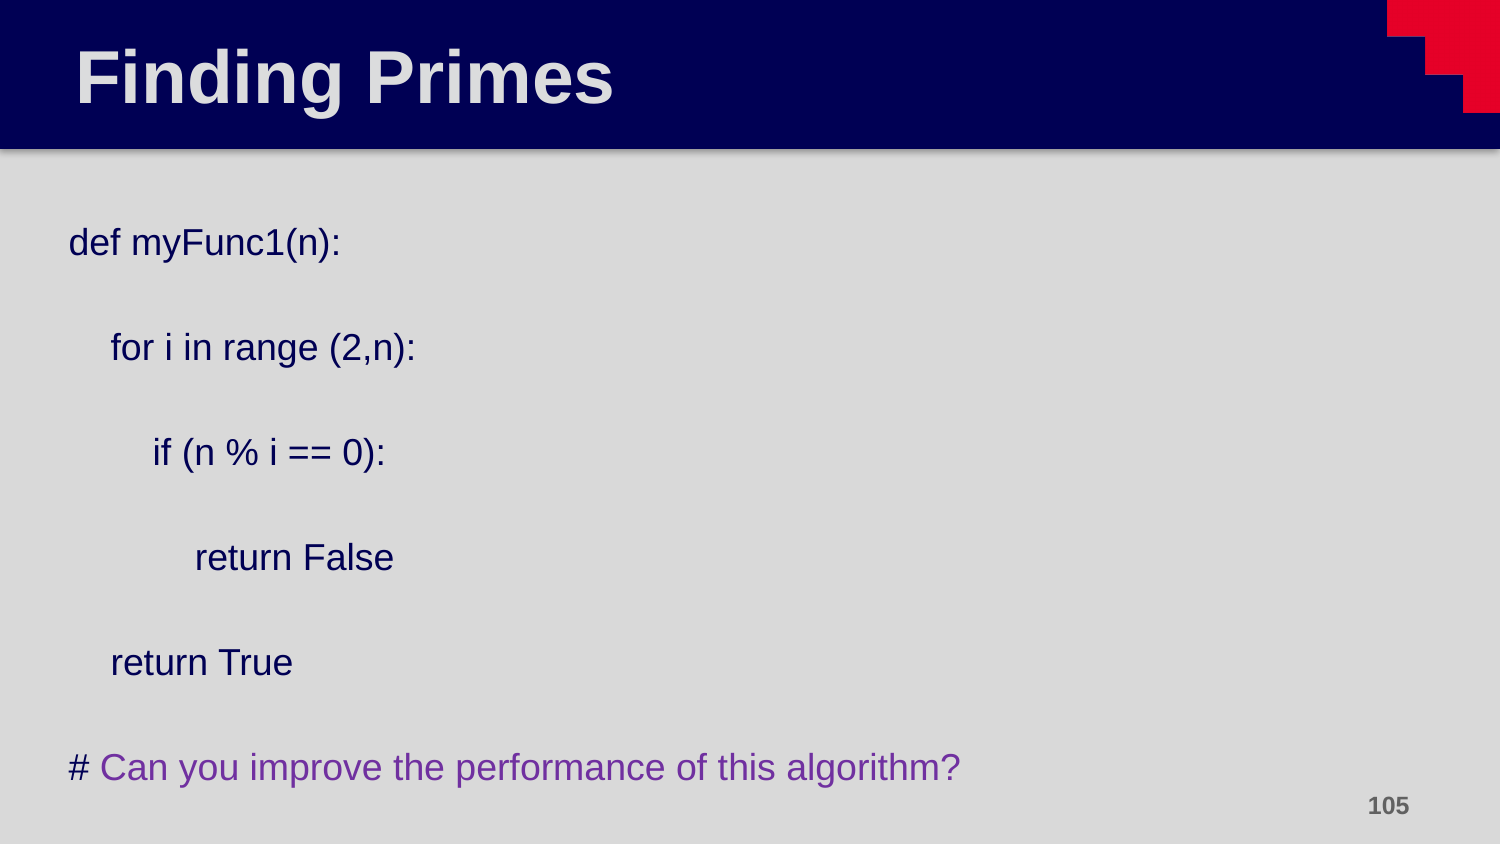

# Finding Primes
def myFunc1(n):
    for i in range (2,n):
        if (n % i == 0):
            return False
    return True
# Can you improve the performance of this algorithm?
105